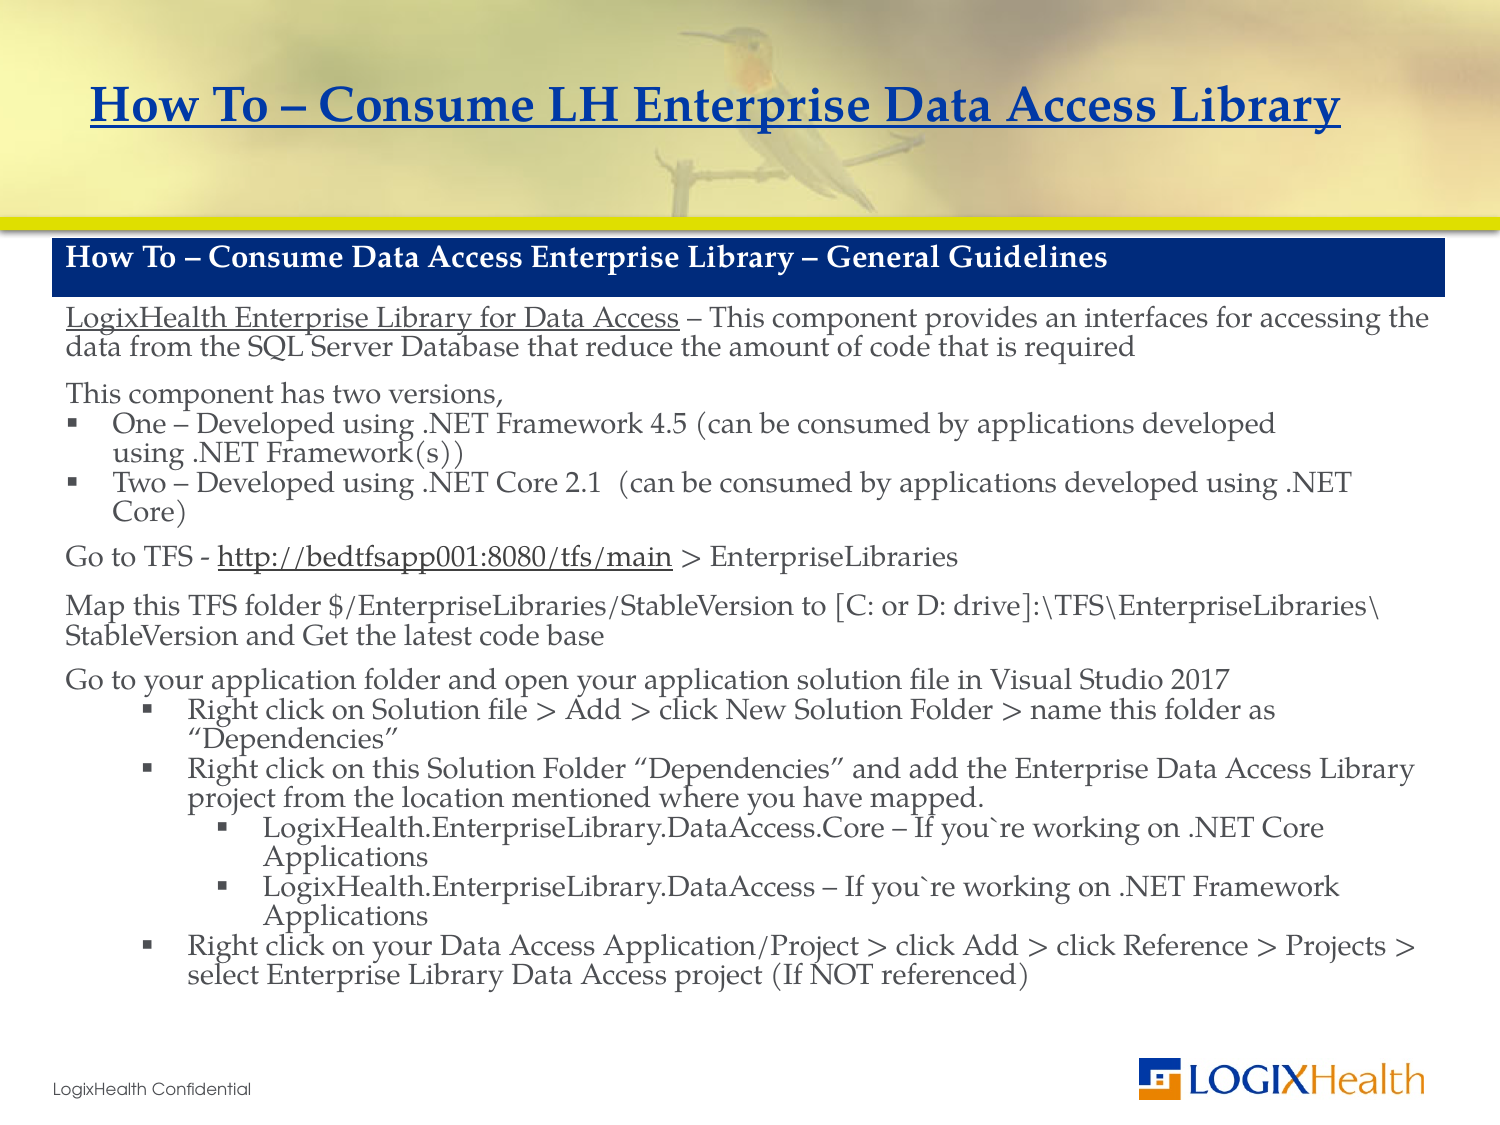

# How To – Consume LH Enterprise Data Access Library
| How To – Consume Data Access Enterprise Library – General Guidelines |
| --- |
| LogixHealth Enterprise Library for Data Access – This component provides an interfaces for accessing the data from the SQL Server Database that reduce the amount of code that is required |
| This component has two versions, One – Developed using .NET Framework 4.5 (can be consumed by applications developed using .NET Framework(s)) Two – Developed using .NET Core 2.1 (can be consumed by applications developed using .NET Core) |
| Go to TFS - http://bedtfsapp001:8080/tfs/main > EnterpriseLibraries |
| Map this TFS folder $/EnterpriseLibraries/StableVersion to [C: or D: drive]:\TFS\EnterpriseLibraries\StableVersion and Get the latest code base |
| Go to your application folder and open your application solution file in Visual Studio 2017 Right click on Solution file > Add > click New Solution Folder > name this folder as “Dependencies” Right click on this Solution Folder “Dependencies” and add the Enterprise Data Access Library project from the location mentioned where you have mapped. LogixHealth.EnterpriseLibrary.DataAccess.Core – If you`re working on .NET Core Applications LogixHealth.EnterpriseLibrary.DataAccess – If you`re working on .NET Framework Applications Right click on your Data Access Application/Project > click Add > click Reference > Projects > select Enterprise Library Data Access project (If NOT referenced) |